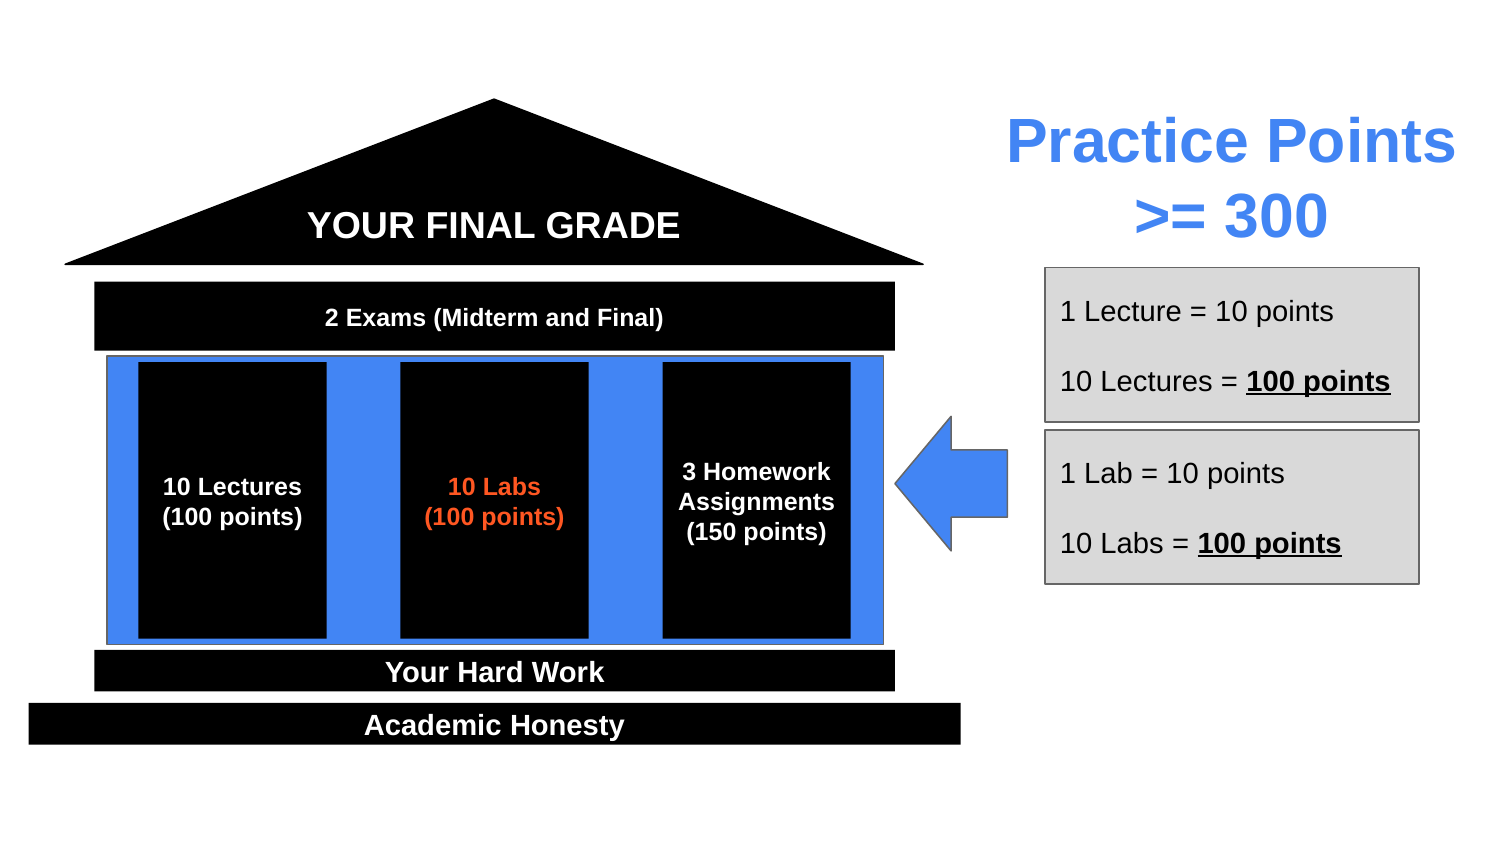

Practice Points >= 300
YOUR FINAL GRADE
1 Lecture = 10 points

10 Lectures = 100 points
2 Exams (Midterm and Final)

10 Lectures
(100 points)
10 Labs
(100 points)
3 Homework Assignments
(150 points)

1 Lab = 10 points
10 Labs = 100 points
Your Hard Work
Academic Honesty